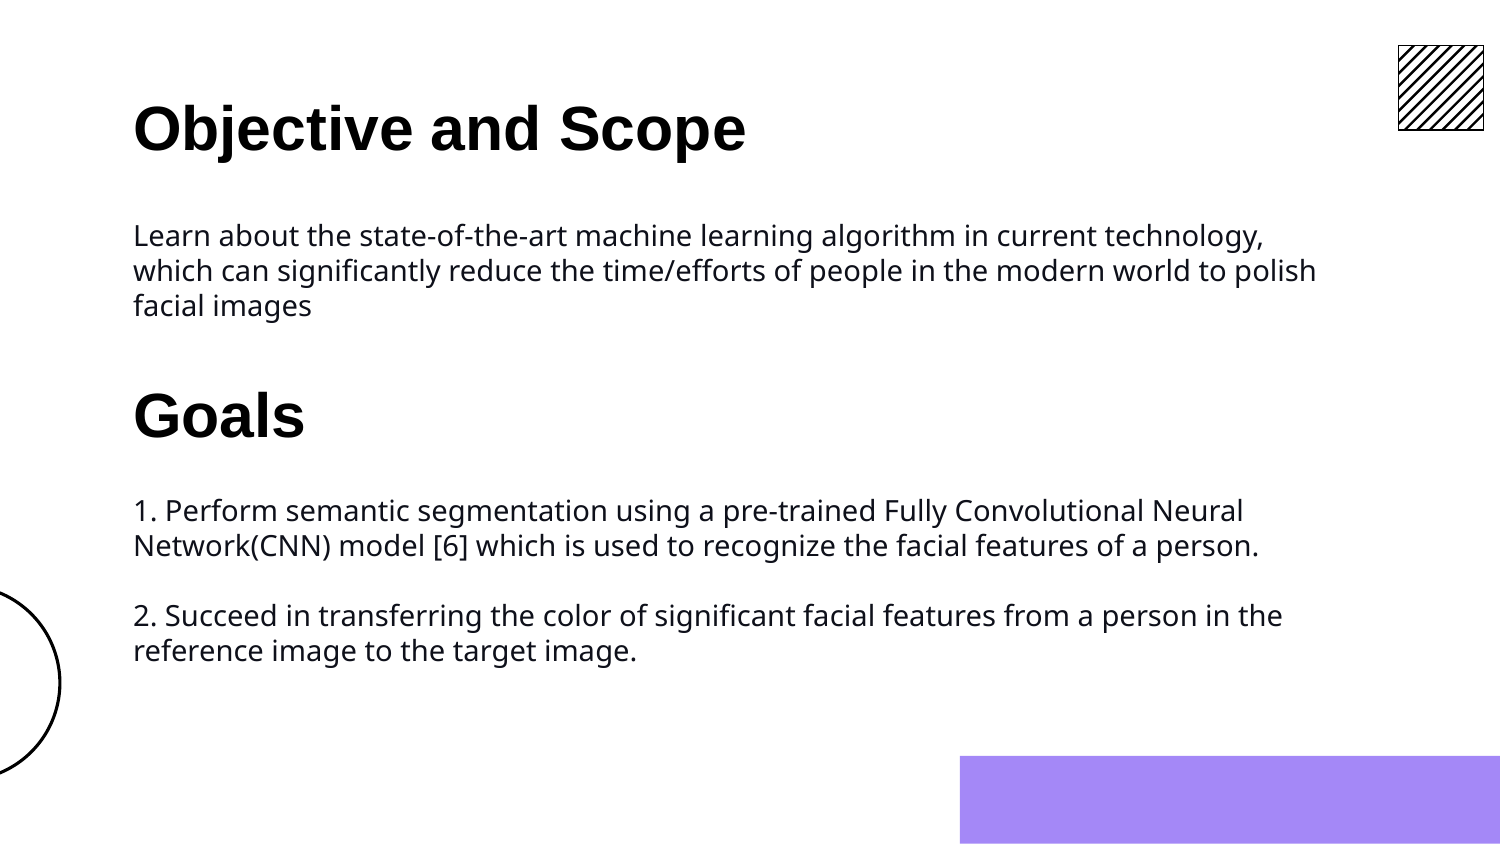

# Objective and Scope
Learn about the state-of-the-art machine learning algorithm in current technology, which can significantly reduce the time/efforts of people in the modern world to polish facial images
Goals
1. Perform semantic segmentation using a pre-trained Fully Convolutional Neural Network(CNN) model [6] which is used to recognize the facial features of a person.

2. Succeed in transferring the color of significant facial features from a person in the reference image to the target image.